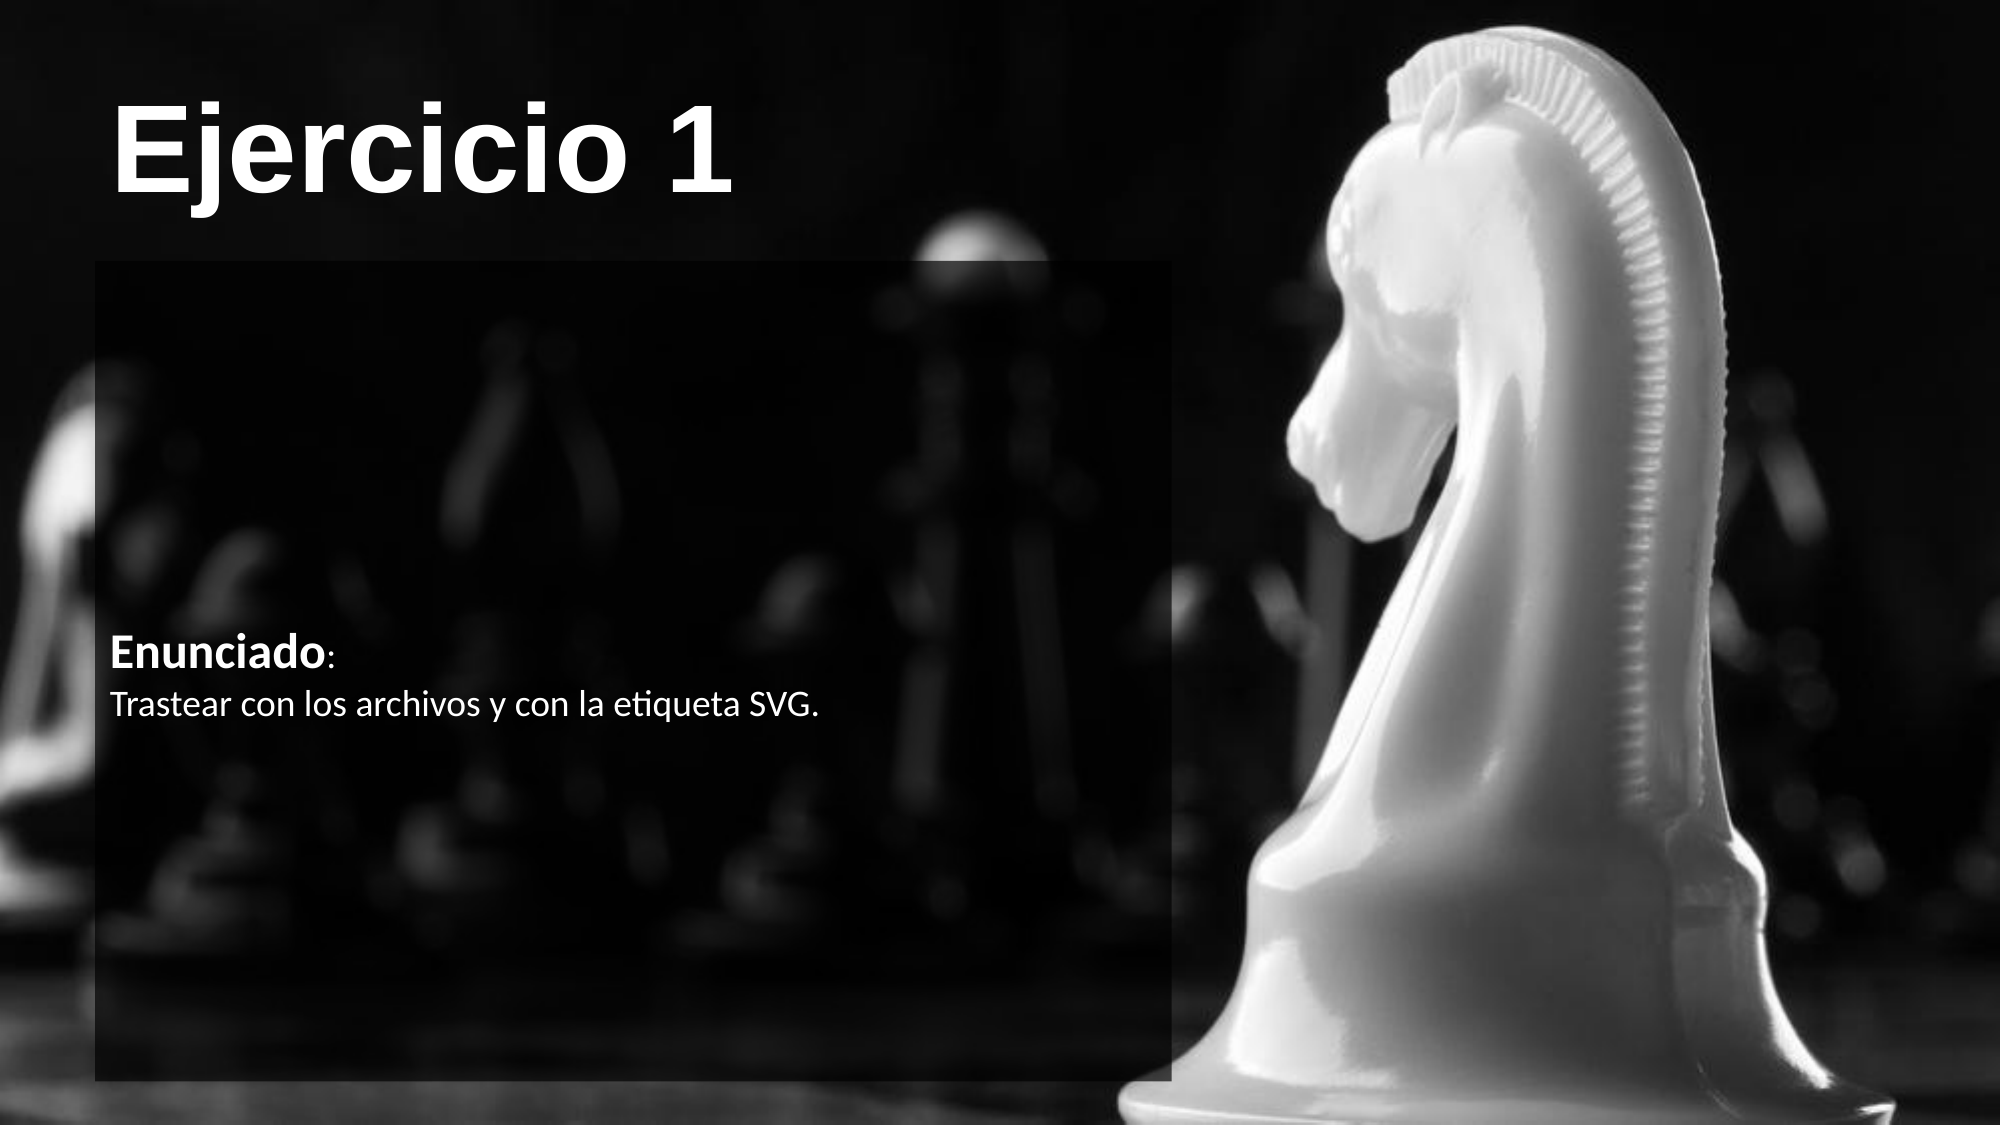

# Ejercicio 1

Enunciado:
Trastear con los archivos y con la etiqueta SVG.